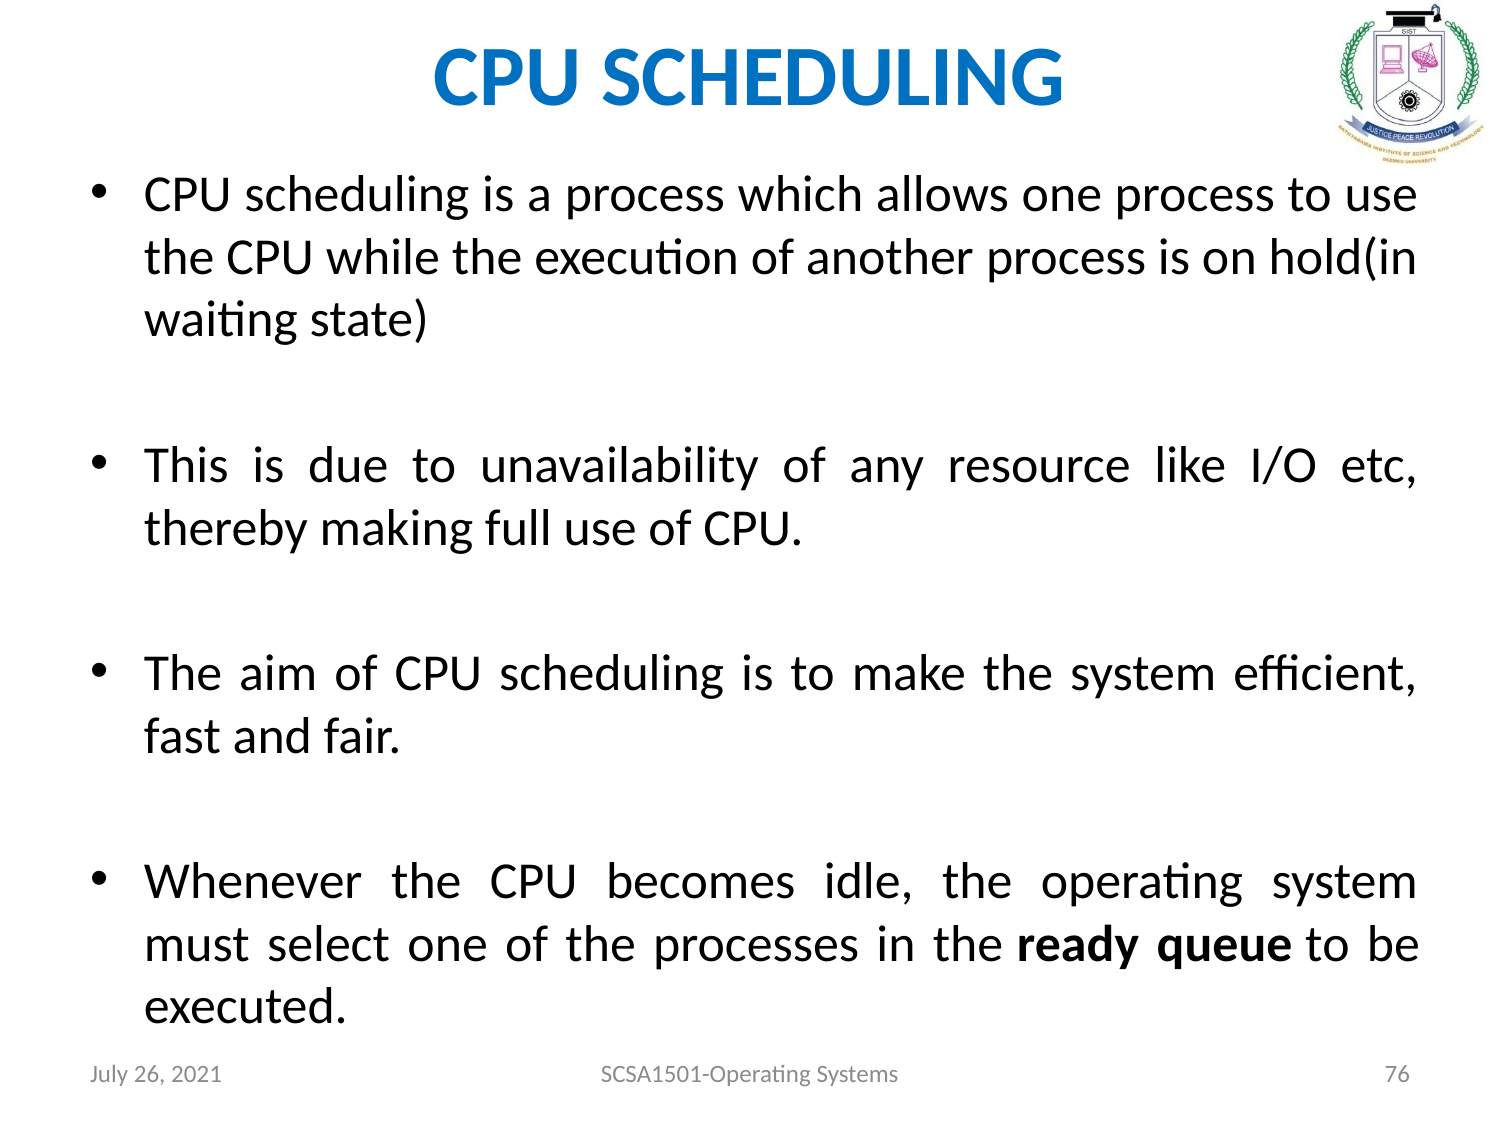

# CPU SCHEDULING
CPU scheduling is a process which allows one process to use the CPU while the execution of another process is on hold(in waiting state)

This is due to unavailability of any resource like I/O etc, thereby making full use of CPU.

The aim of CPU scheduling is to make the system efficient, fast and fair.

Whenever the CPU becomes idle, the operating system must select one of the processes in the ready queue to be executed.
July 26, 2021
SCSA1501-Operating Systems
76